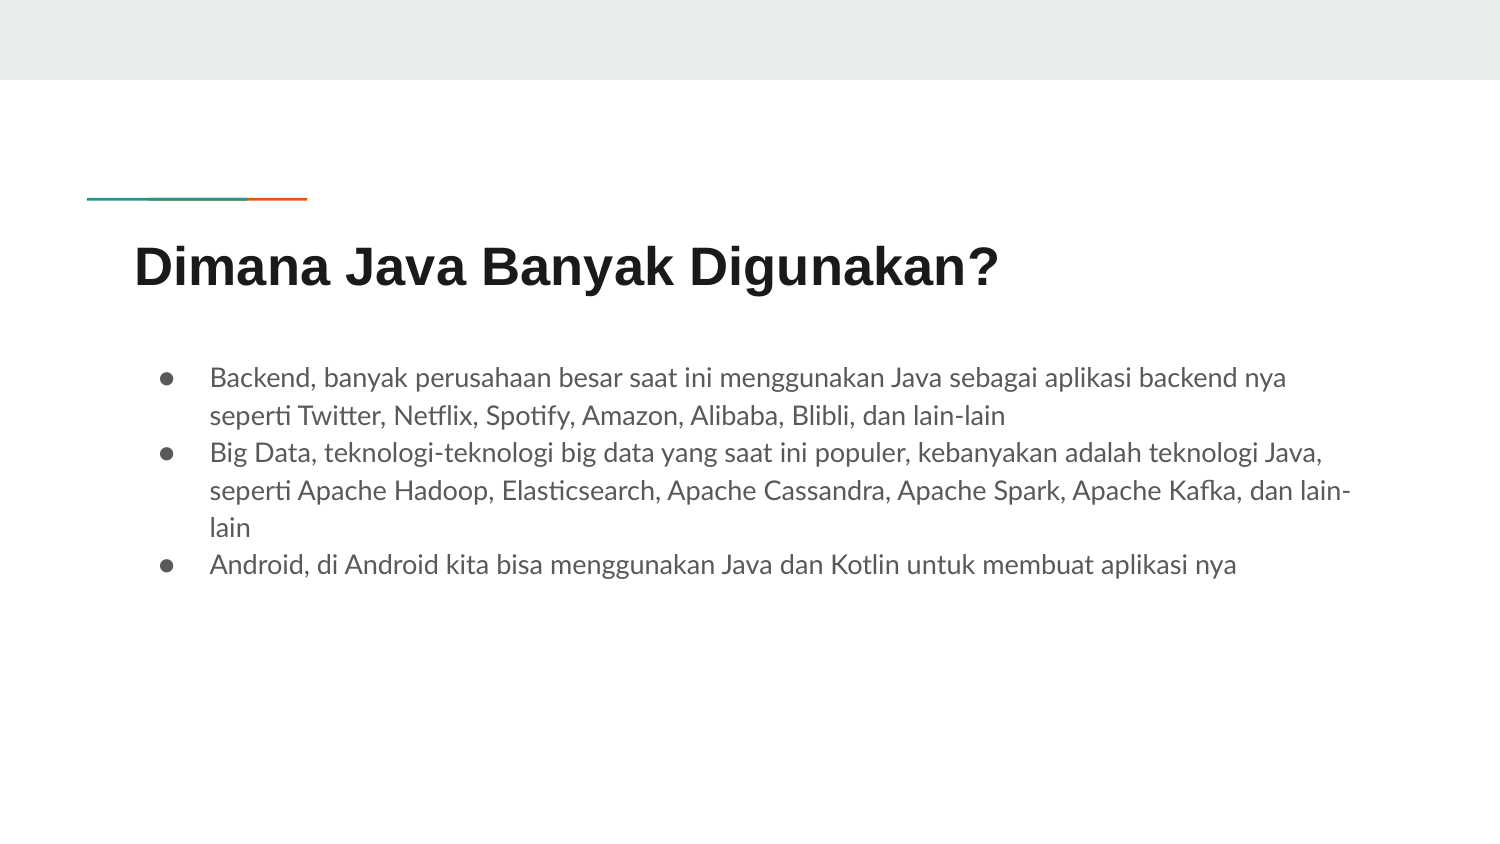

# Dimana Java Banyak Digunakan?
Backend, banyak perusahaan besar saat ini menggunakan Java sebagai aplikasi backend nya seperti Twitter, Netflix, Spotify, Amazon, Alibaba, Blibli, dan lain-lain
Big Data, teknologi-teknologi big data yang saat ini populer, kebanyakan adalah teknologi Java, seperti Apache Hadoop, Elasticsearch, Apache Cassandra, Apache Spark, Apache Kafka, dan lain-lain
Android, di Android kita bisa menggunakan Java dan Kotlin untuk membuat aplikasi nya